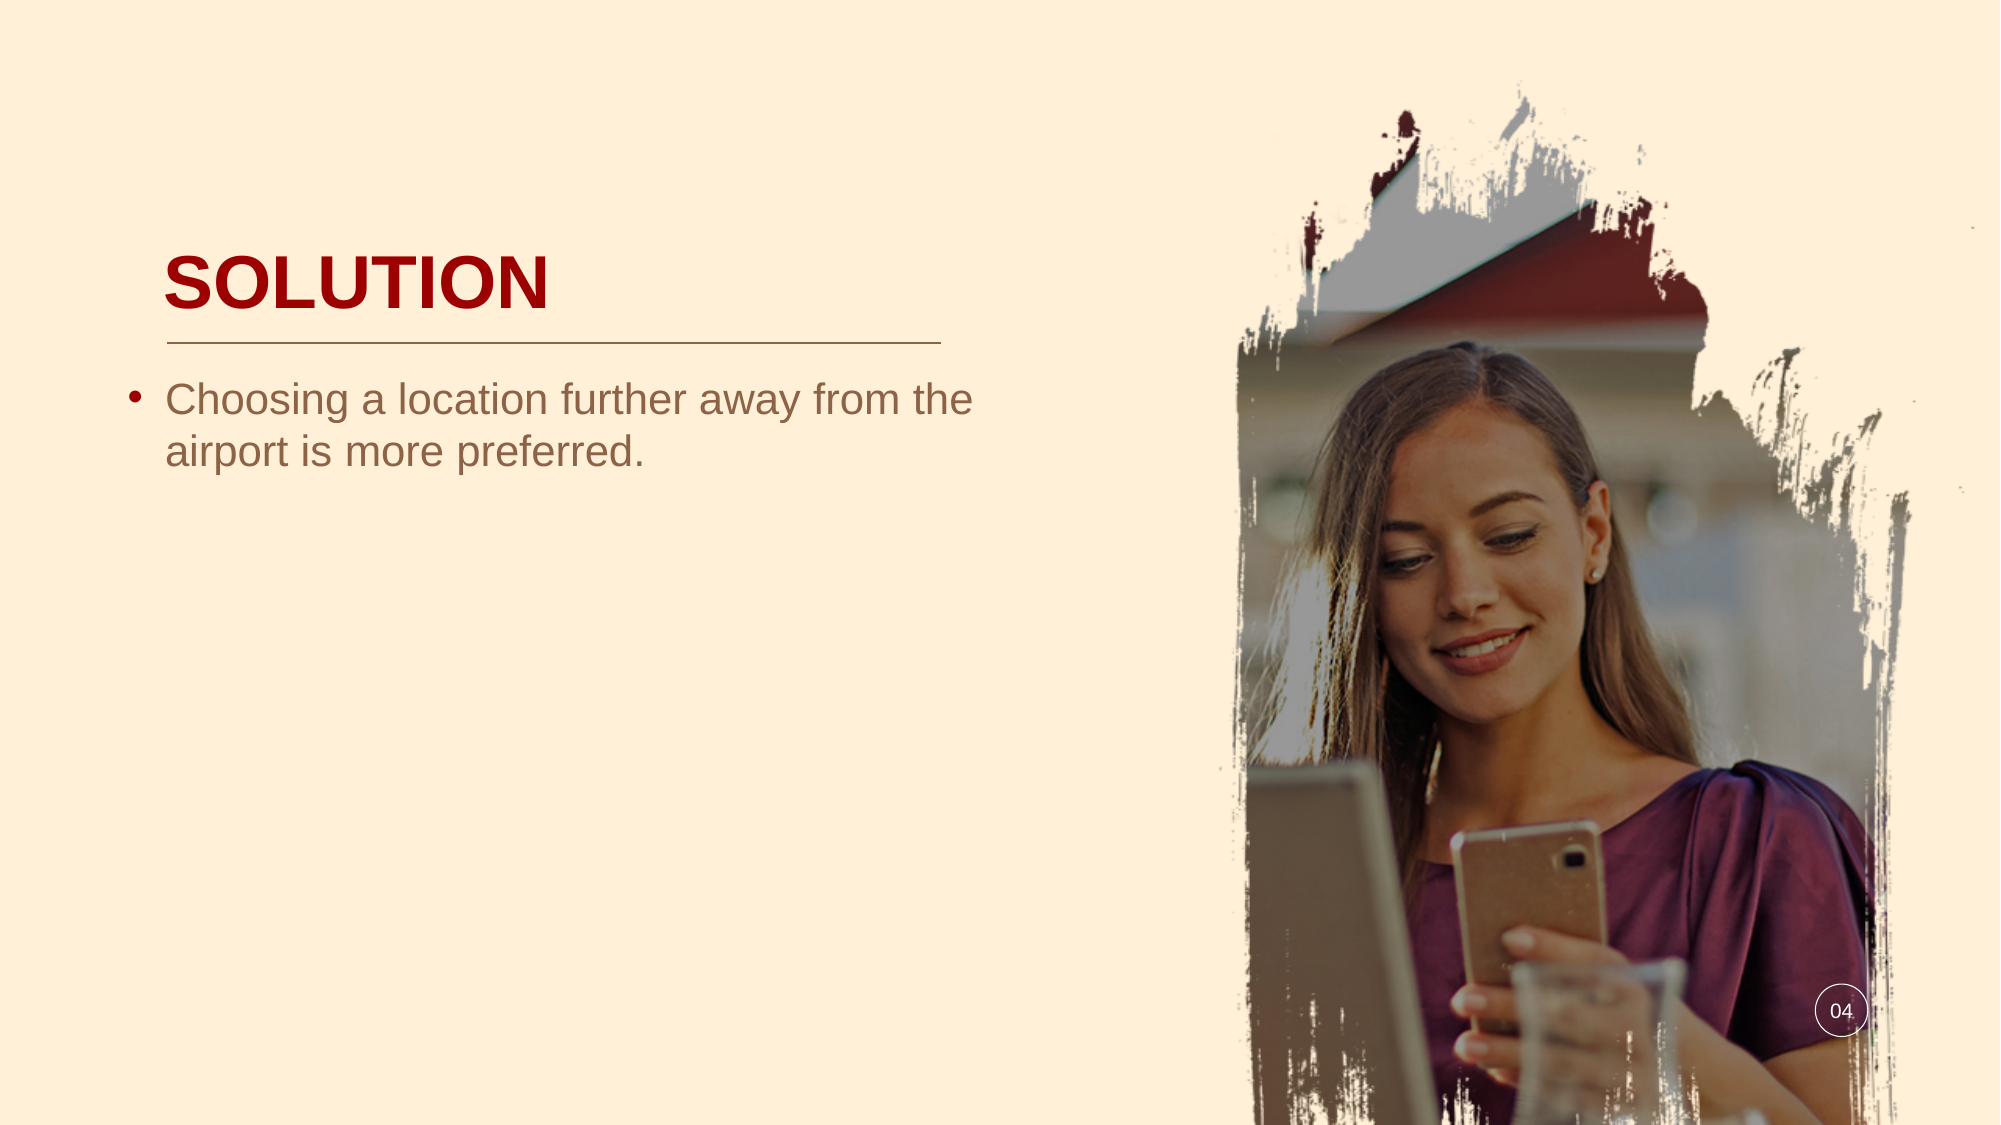

# SOLUTION
Choosing a location further away from the airport is more preferred.
04